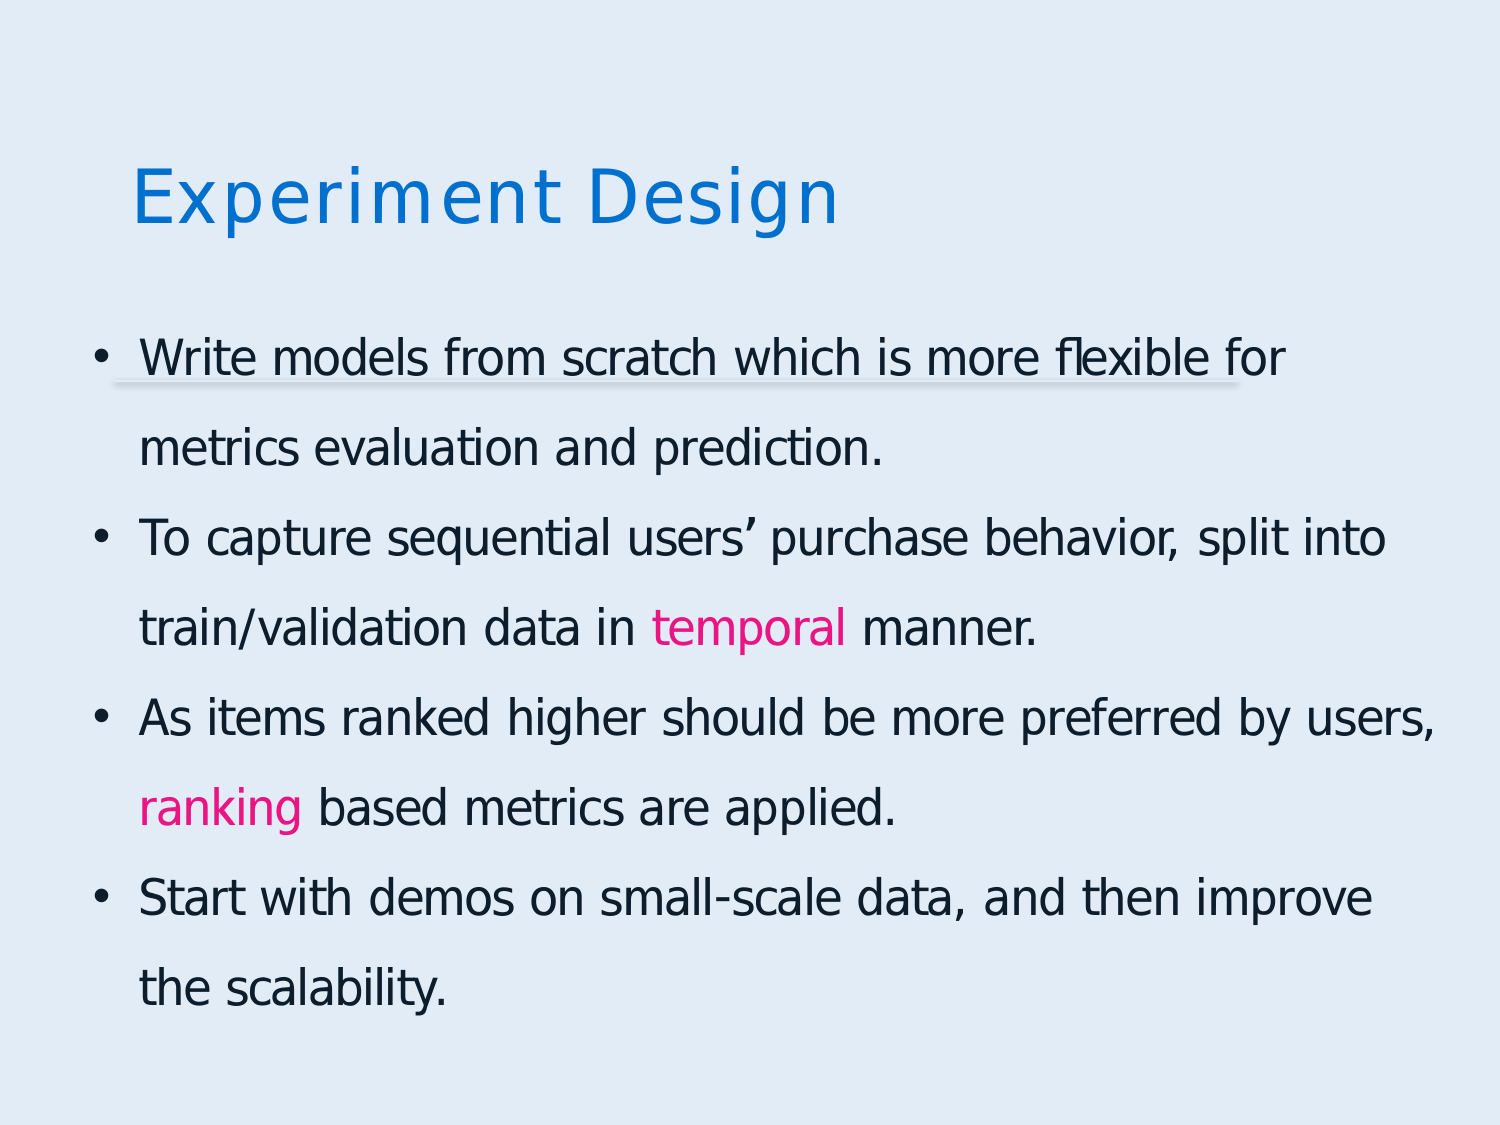

Experiment Design
Write models from scratch which is more flexible for metrics evaluation and prediction.
To capture sequential users’ purchase behavior, split into train/validation data in temporal manner.
As items ranked higher should be more preferred by users, ranking based metrics are applied.
Start with demos on small-scale data, and then improve the scalability.